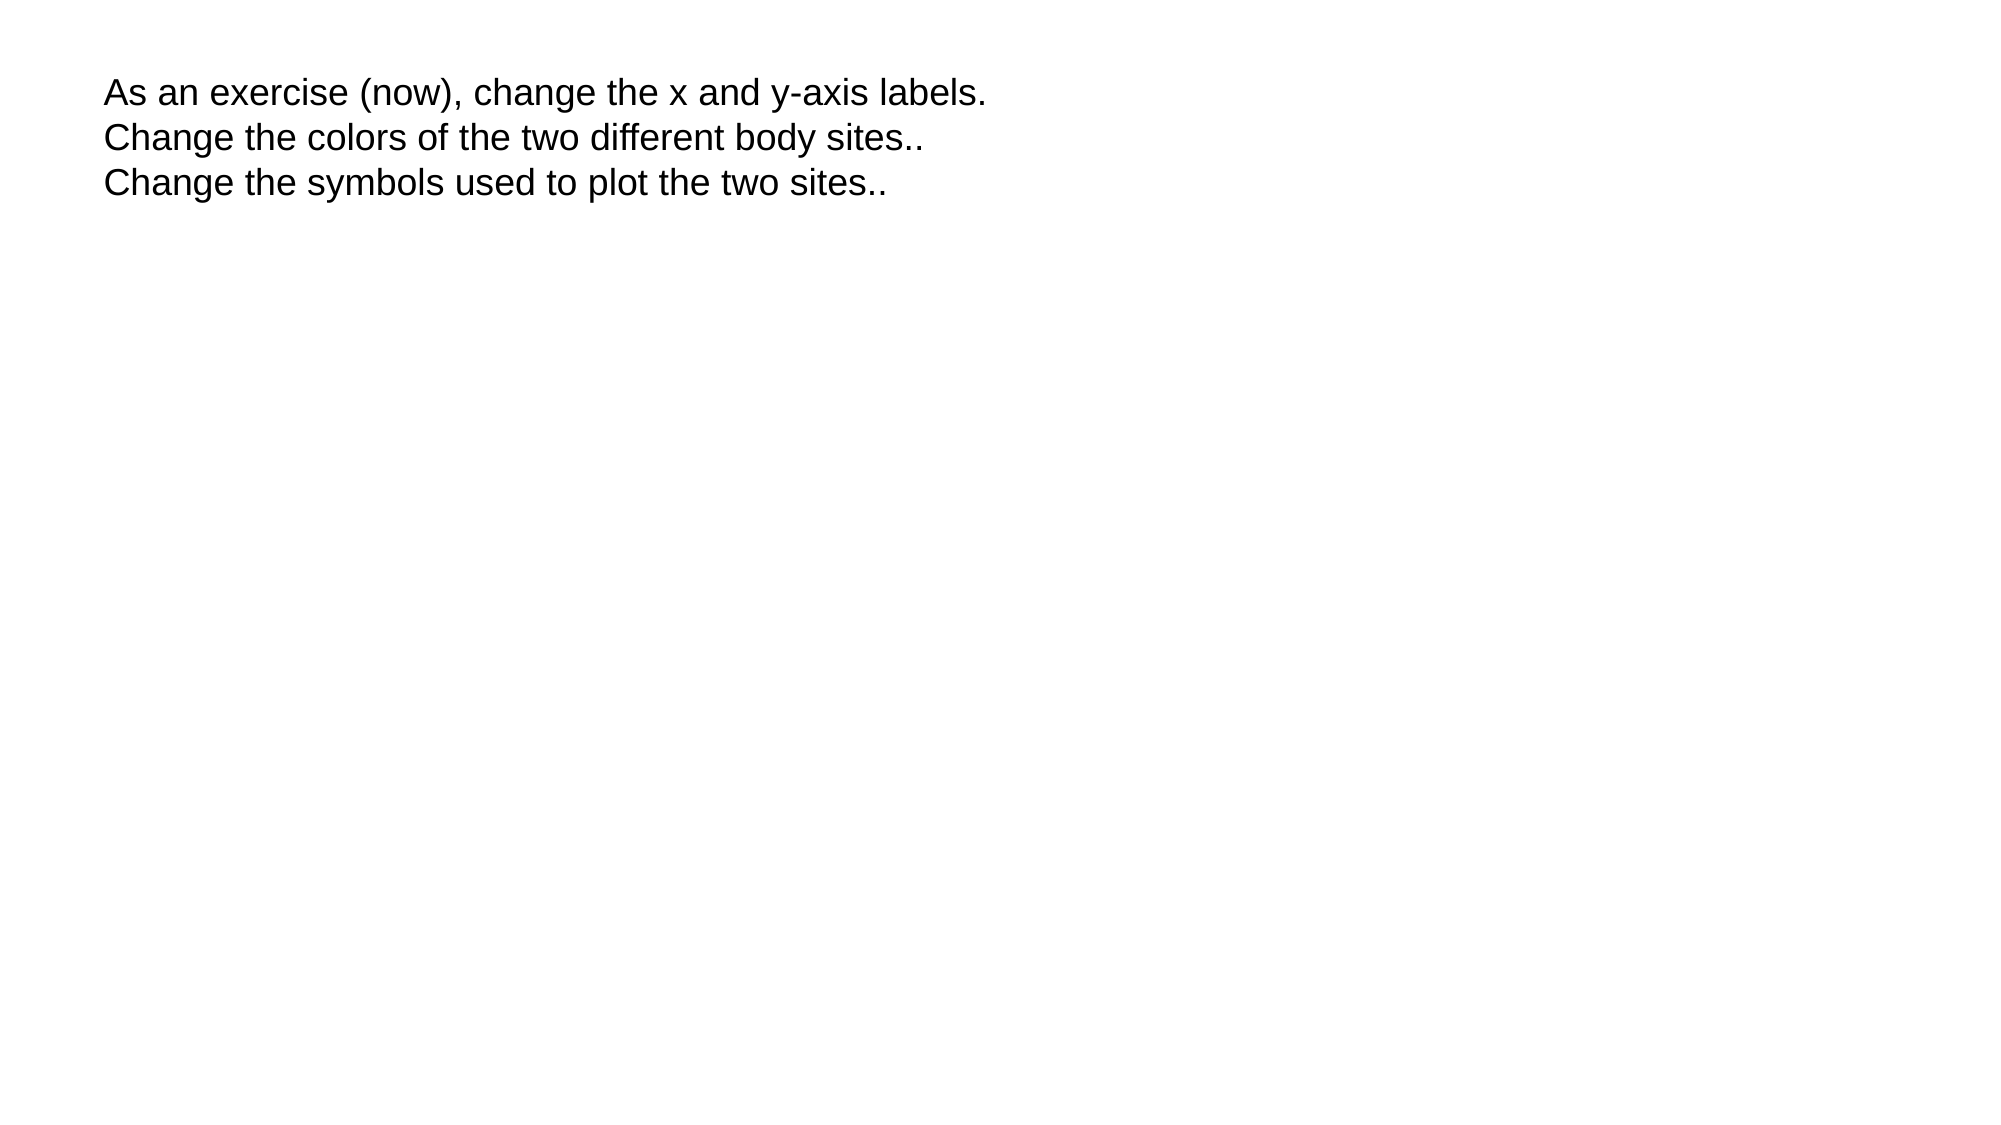

As an exercise (now), change the x and y-axis labels.
Change the colors of the two different body sites..
Change the symbols used to plot the two sites..